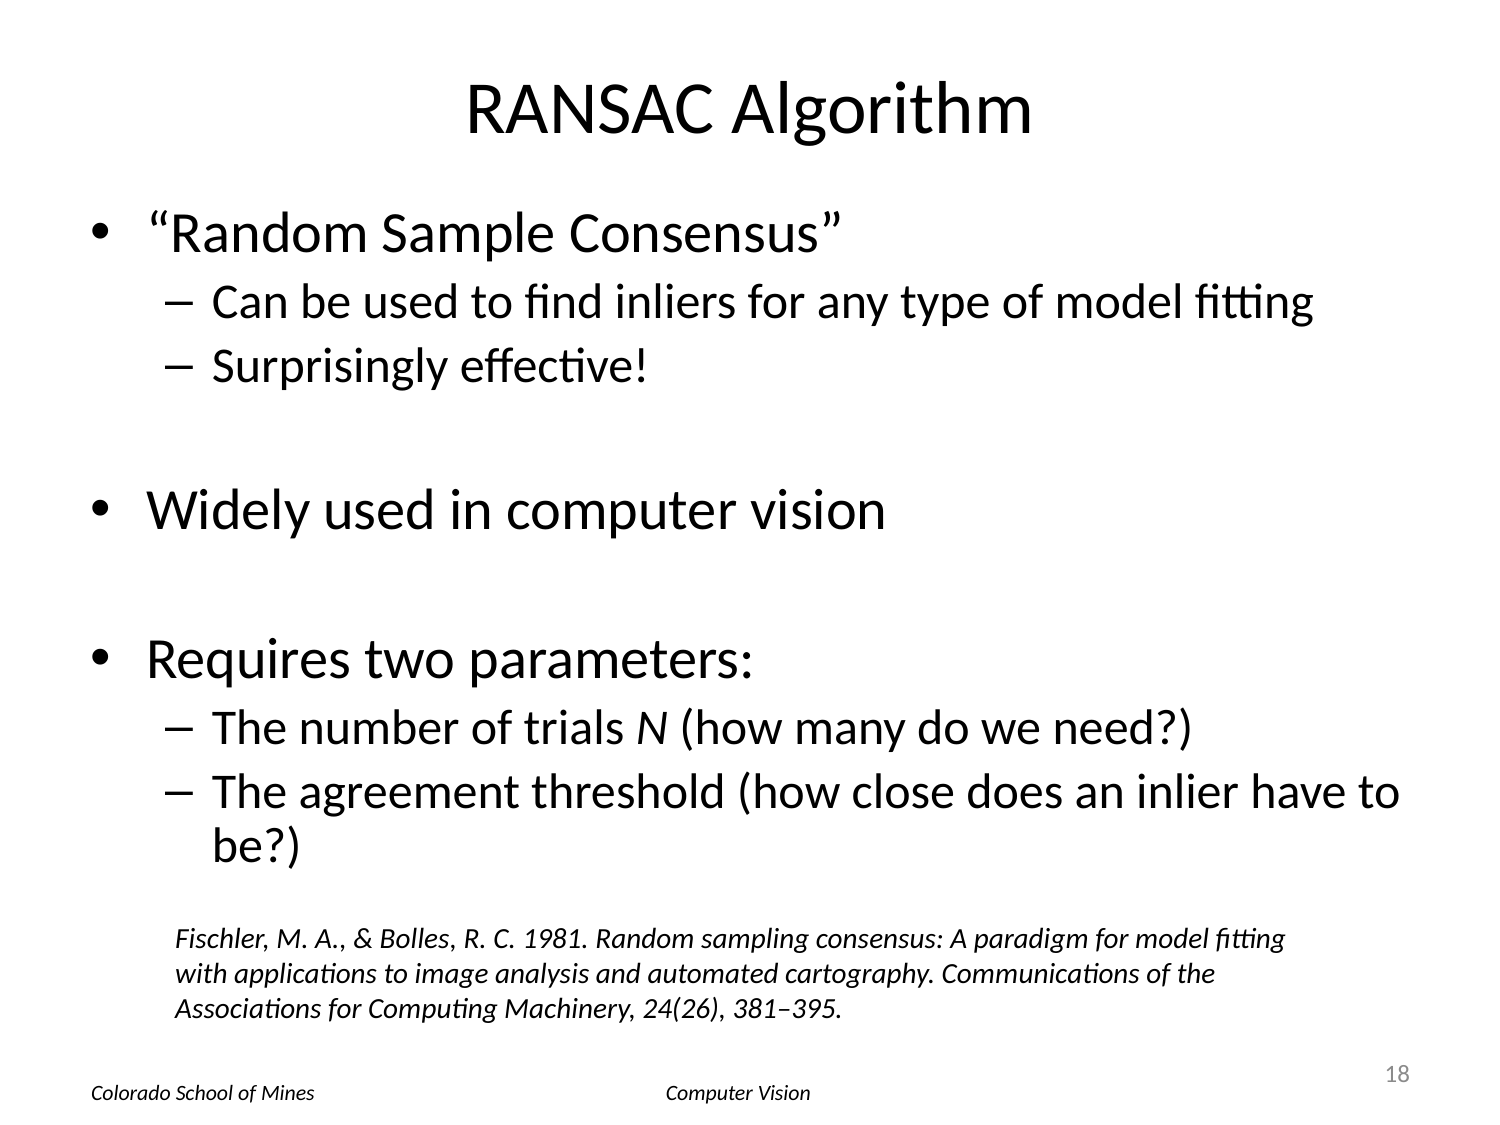

# RANSAC Algorithm
“Random Sample Consensus”
Can be used to find inliers for any type of model fitting
Surprisingly effective!

Widely used in computer vision

Requires two parameters:
The number of trials N (how many do we need?)
The agreement threshold (how close does an inlier have to be?)
Fischler, M. A., & Bolles, R. C. 1981. Random sampling consensus: A paradigm for model fitting with applications to image analysis and automated cartography. Communications of the Associations for Computing Machinery, 24(26), 381–395.
18